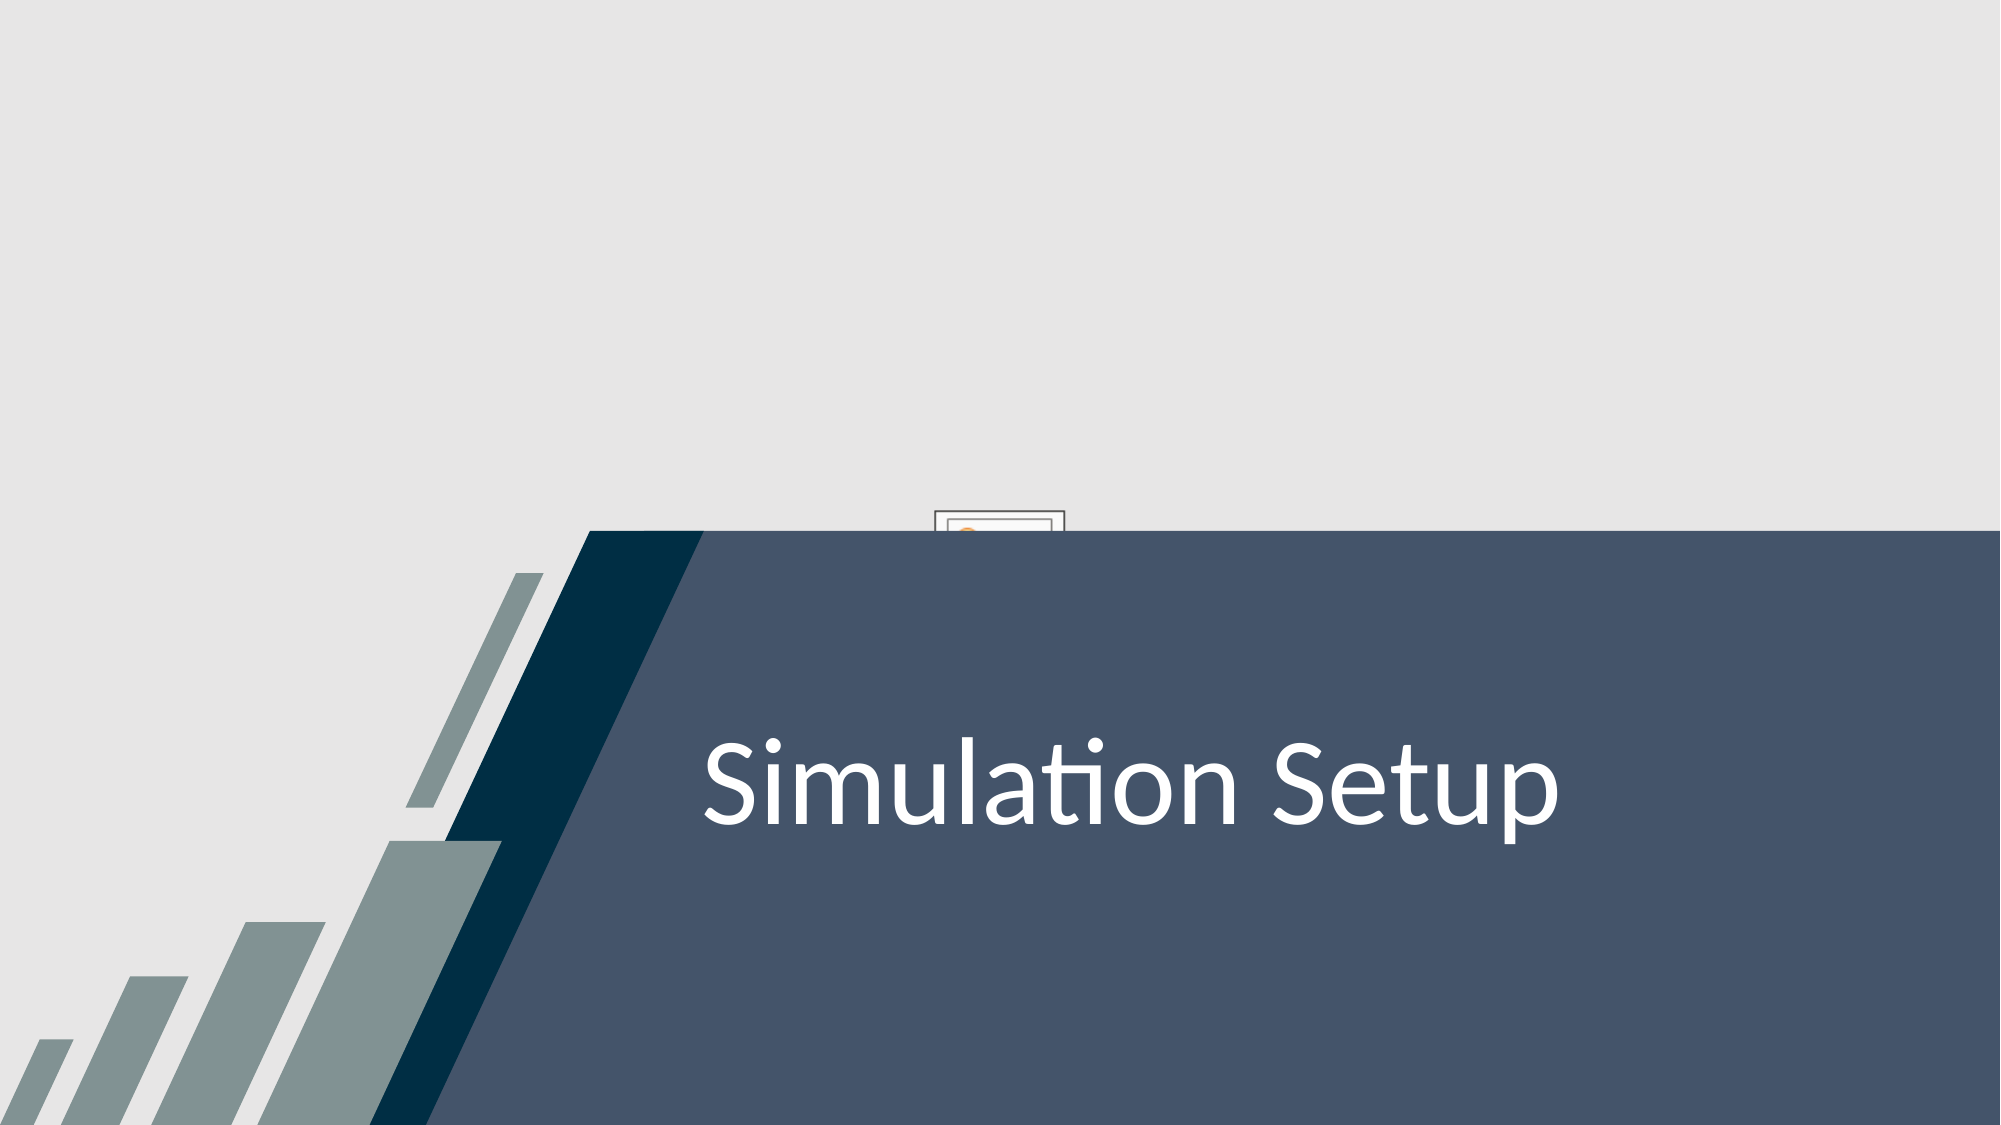

d

# Simulation Setup
Your Footer Here
7